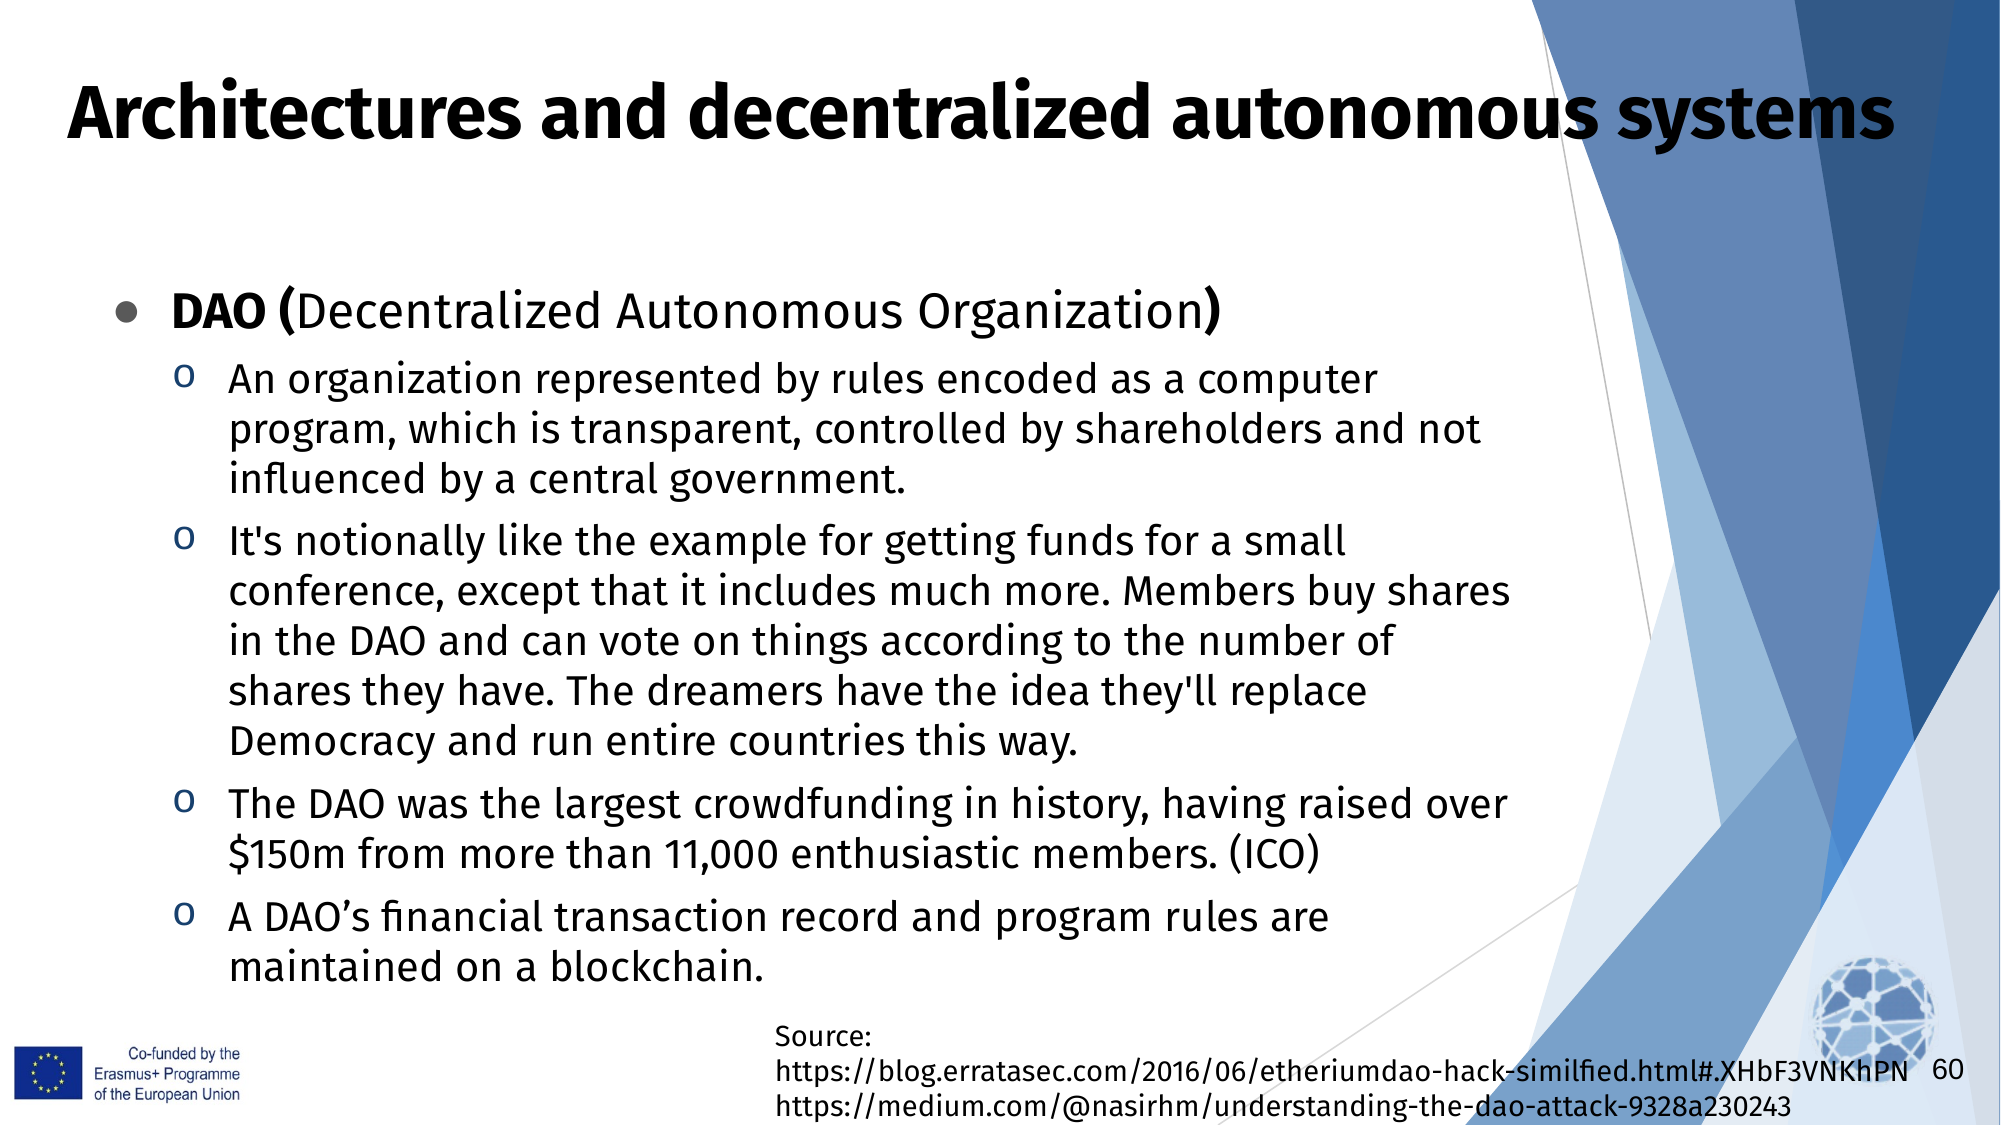

Architectures and decentralized autonomous systems
DAO (Decentralized Autonomous Organization)
An organization represented by rules encoded as a computer program, which is transparent, controlled by shareholders and not influenced by a central government.
It's notionally like the example for getting funds for a small conference, except that it includes much more. Members buy shares in the DAO and can vote on things according to the number of shares they have. The dreamers have the idea they'll replace Democracy and run entire countries this way.
The DAO was the largest crowdfunding in history, having raised over $150m from more than 11,000 enthusiastic members. (ICO)
A DAO’s financial transaction record and program rules are maintained on a blockchain.
Source:
https://blog.erratasec.com/2016/06/etheriumdao-hack-similfied.html#.XHbF3VNKhPN
https://medium.com/@nasirhm/understanding-the-dao-attack-9328a230243